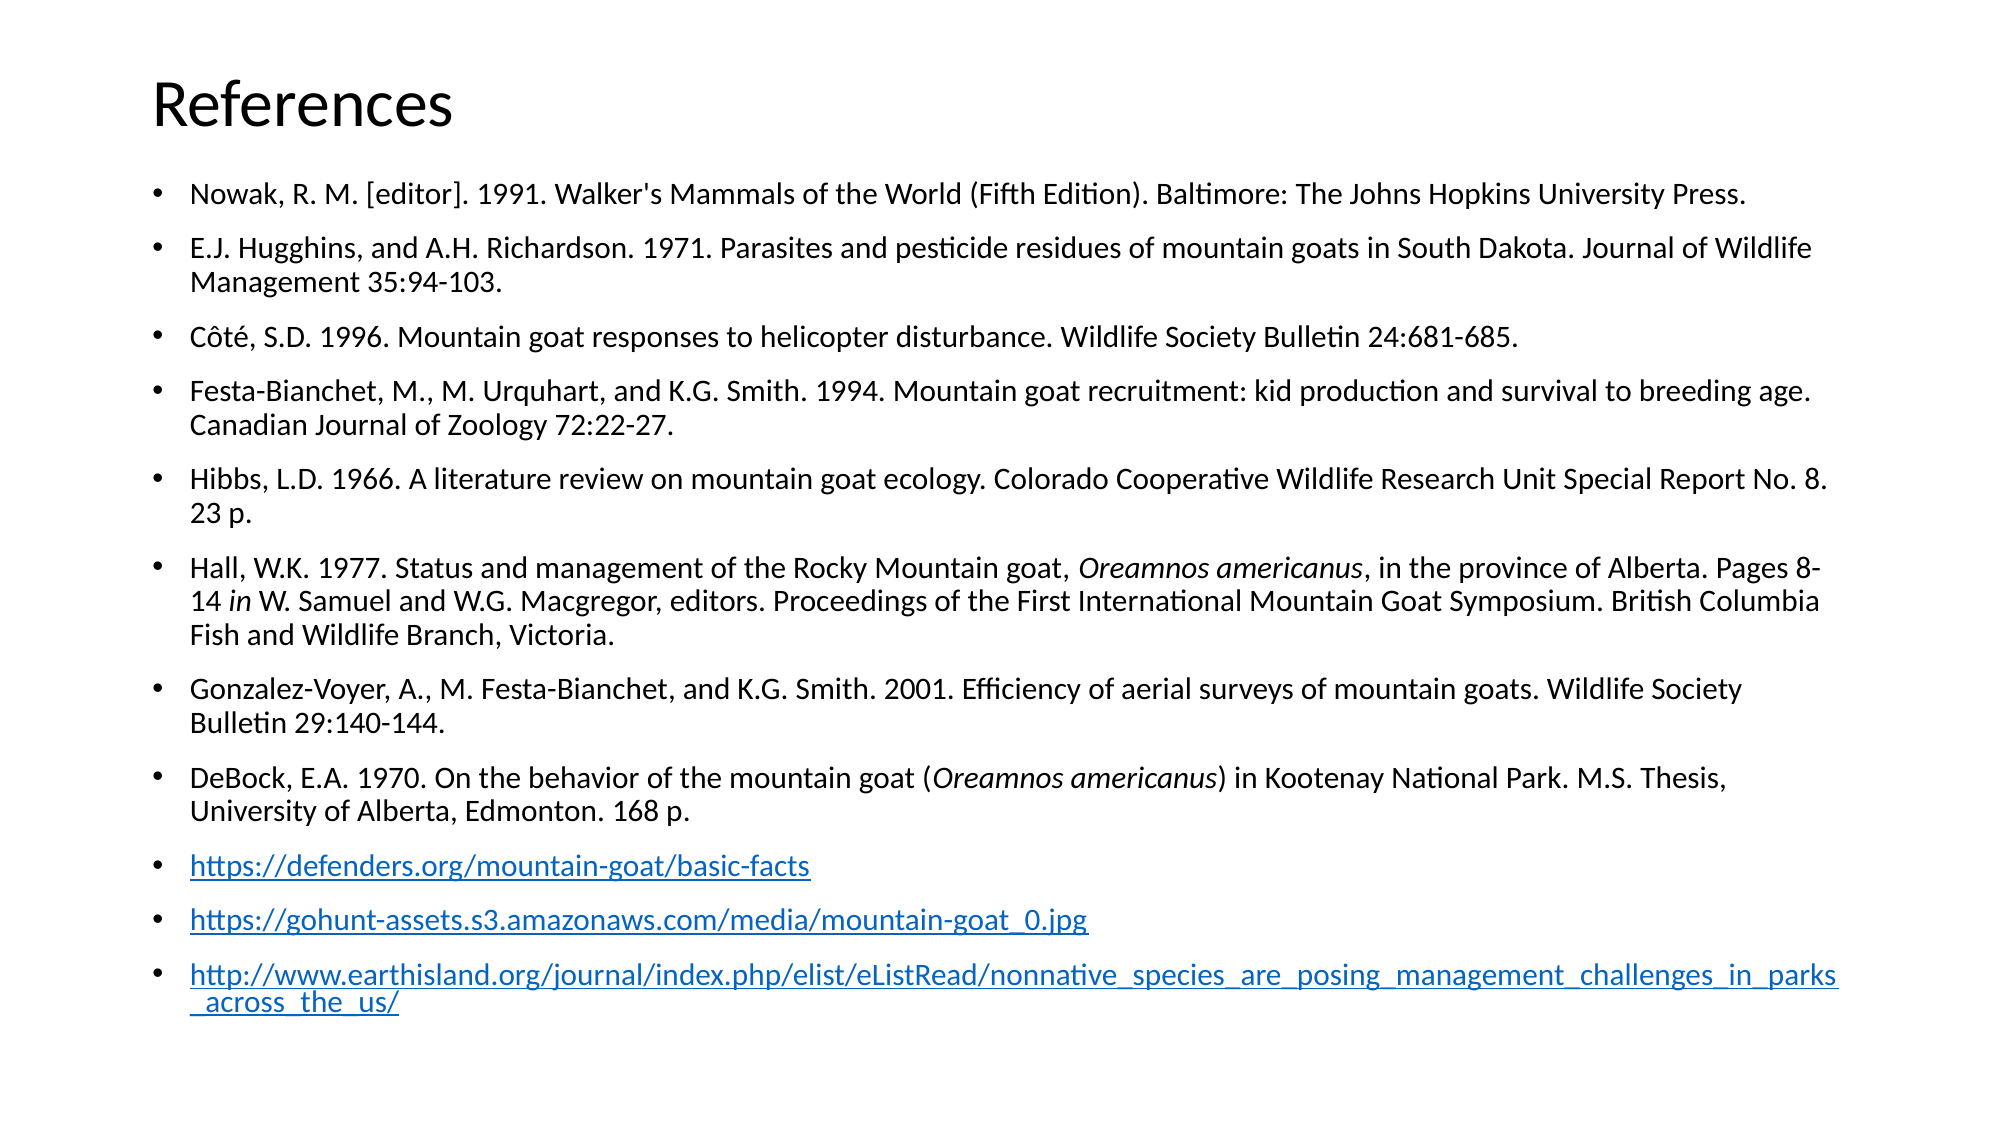

# References
Nowak, R. M. [editor]. 1991. Walker's Mammals of the World (Fifth Edition). Baltimore: The Johns Hopkins University Press.
E.J. Hugghins, and A.H. Richardson. 1971. Parasites and pesticide residues of mountain goats in South Dakota. Journal of Wildlife Management 35:94-103.
Côté, S.D. 1996. Mountain goat responses to helicopter disturbance. Wildlife Society Bulletin 24:681-685.
Festa-Bianchet, M., M. Urquhart, and K.G. Smith. 1994. Mountain goat recruitment: kid production and survival to breeding age. Canadian Journal of Zoology 72:22-27.
Hibbs, L.D. 1966. A literature review on mountain goat ecology. Colorado Cooperative Wildlife Research Unit Special Report No. 8. 23 p.
Hall, W.K. 1977. Status and management of the Rocky Mountain goat, Oreamnos americanus, in the province of Alberta. Pages 8-14 in W. Samuel and W.G. Macgregor, editors. Proceedings of the First International Mountain Goat Symposium. British Columbia Fish and Wildlife Branch, Victoria.
Gonzalez-Voyer, A., M. Festa-Bianchet, and K.G. Smith. 2001. Efficiency of aerial surveys of mountain goats. Wildlife Society Bulletin 29:140-144.
DeBock, E.A. 1970. On the behavior of the mountain goat (Oreamnos americanus) in Kootenay National Park. M.S. Thesis, University of Alberta, Edmonton. 168 p.
https://defenders.org/mountain-goat/basic-facts
https://gohunt-assets.s3.amazonaws.com/media/mountain-goat_0.jpg
http://www.earthisland.org/journal/index.php/elist/eListRead/nonnative_species_are_posing_management_challenges_in_parks_across_the_us/